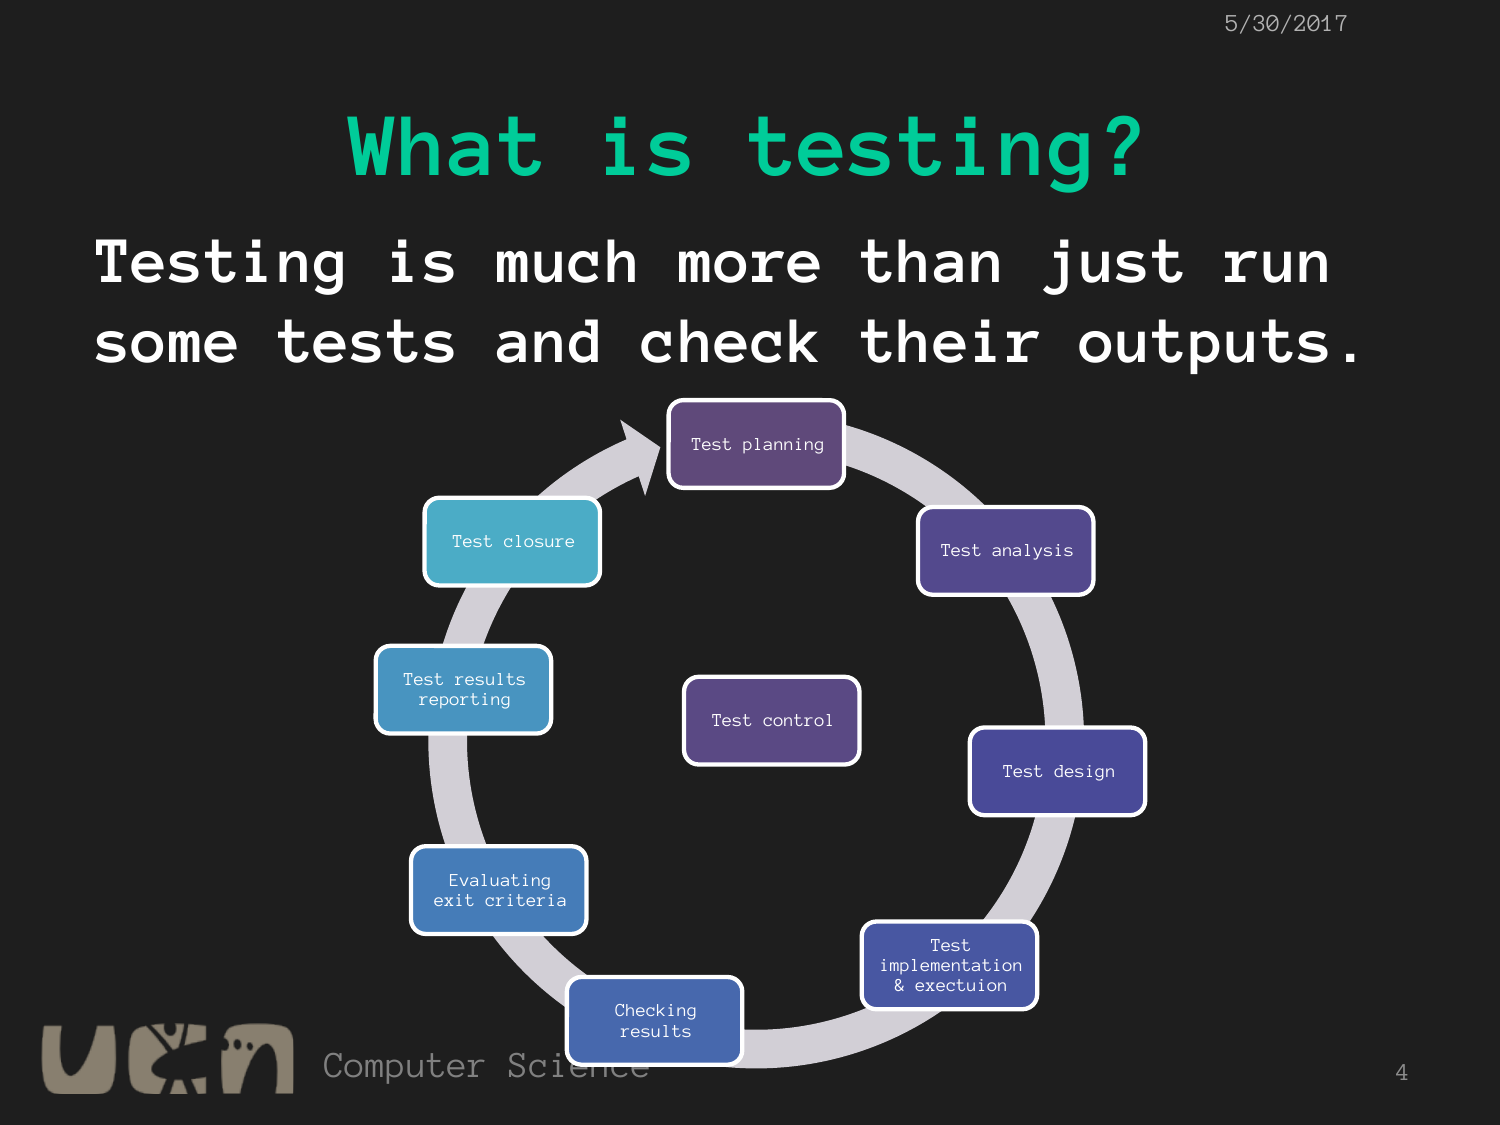

5/30/2017
# What is testing?
Testing is much more than just run some tests and check their outputs.
Test planning
Test control
Test analysis
Test design
Test implementation & exectuion
Checking results
Evaluating exit criteria
Test results reporting
Test closure
4